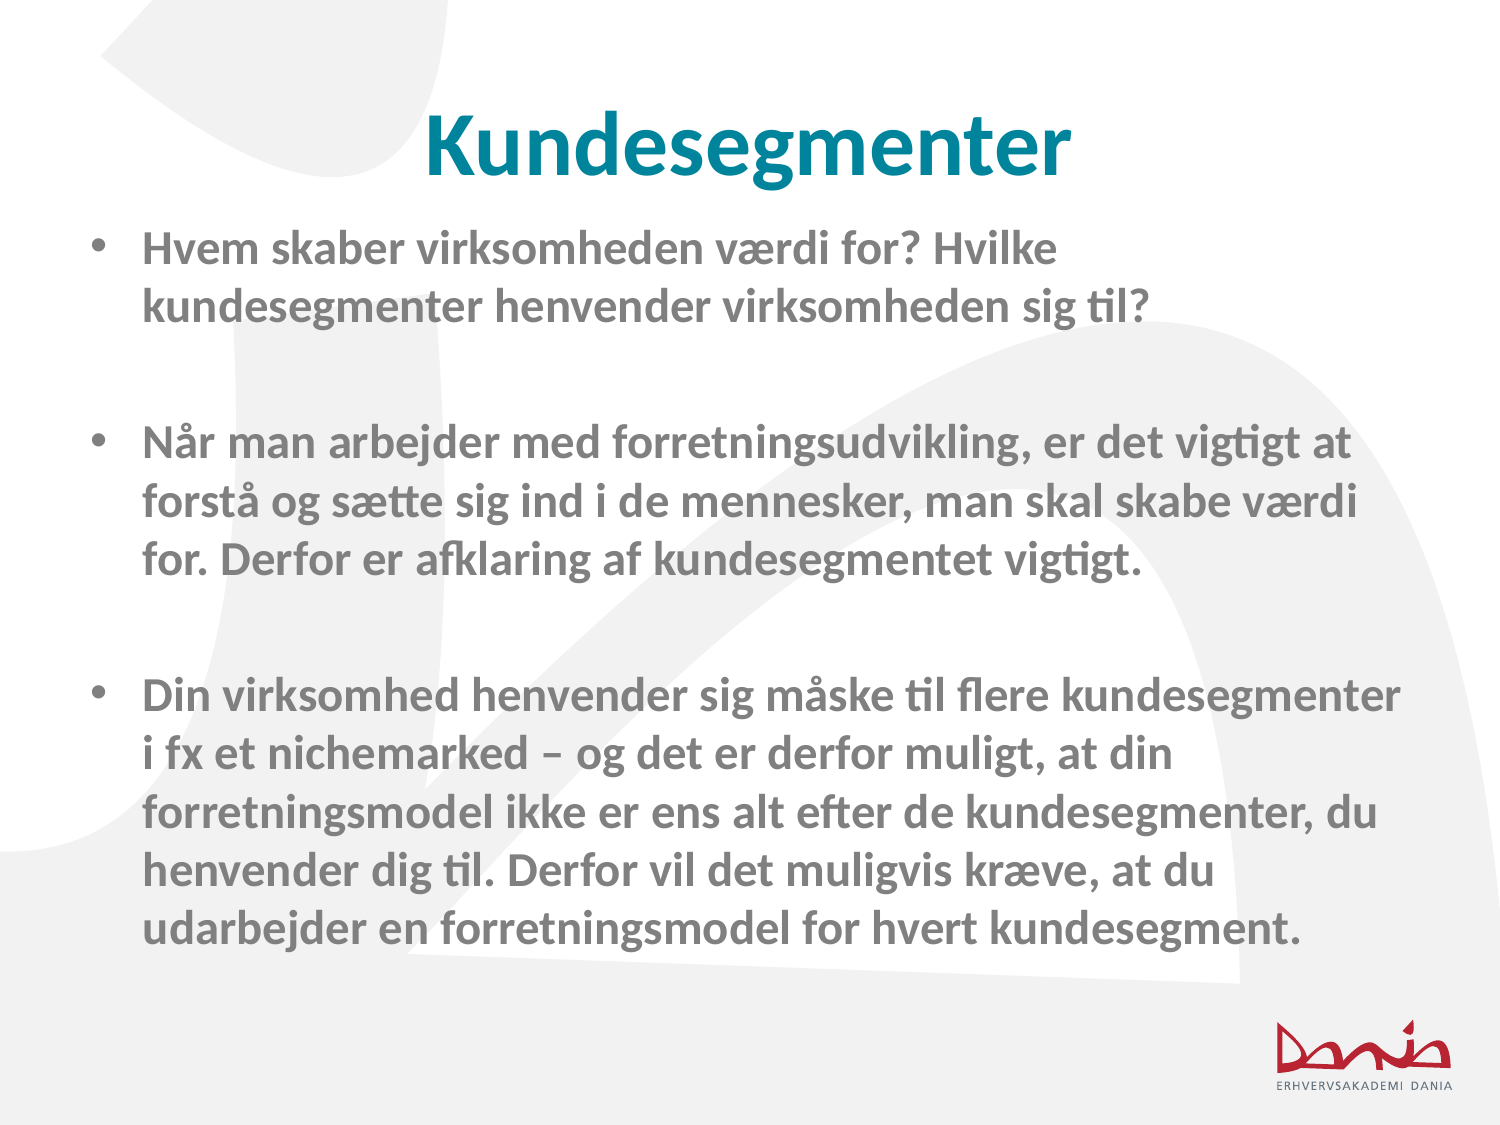

# Kundesegmenter
Hvem skaber virksomheden værdi for? Hvilke kundesegmenter henvender virksomheden sig til?

Når man arbejder med forretningsudvikling, er det vigtigt at forstå og sætte sig ind i de mennesker, man skal skabe værdi for. Derfor er afklaring af kundesegmentet vigtigt.

Din virksomhed henvender sig måske til flere kundesegmenter i fx et nichemarked – og det er derfor muligt, at din forretningsmodel ikke er ens alt efter de kundesegmenter, du henvender dig til. Derfor vil det muligvis kræve, at du udarbejder en forretningsmodel for hvert kundesegment.